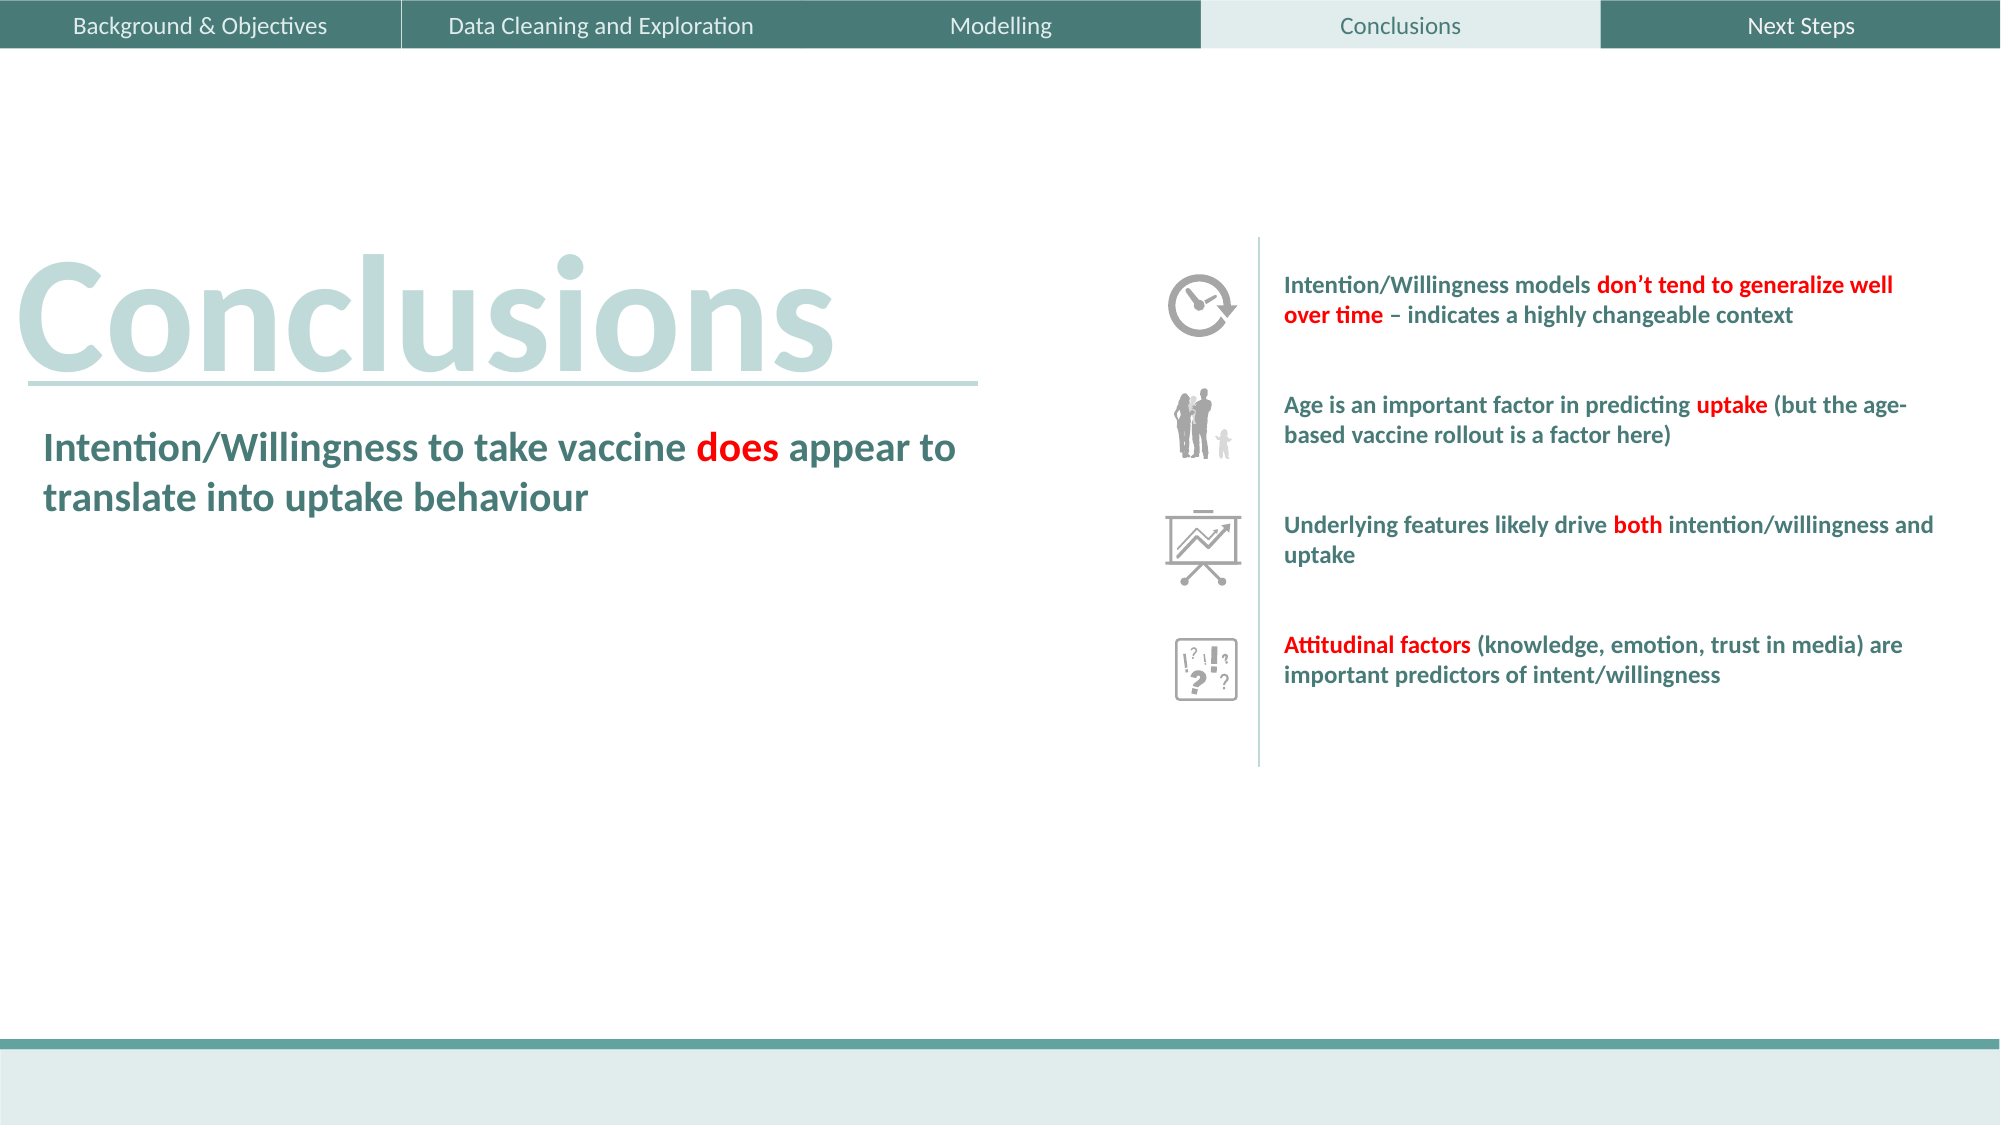

Conclusions
Intention/Willingness models don’t tend to generalize well over time – indicates a highly changeable context

Age is an important factor in predicting uptake (but the age-based vaccine rollout is a factor here)

Underlying features likely drive both intention/willingness and uptake

Attitudinal factors (knowledge, emotion, trust in media) are important predictors of intent/willingness

Intention/Willingness to take vaccine does appear to translate into uptake behaviour